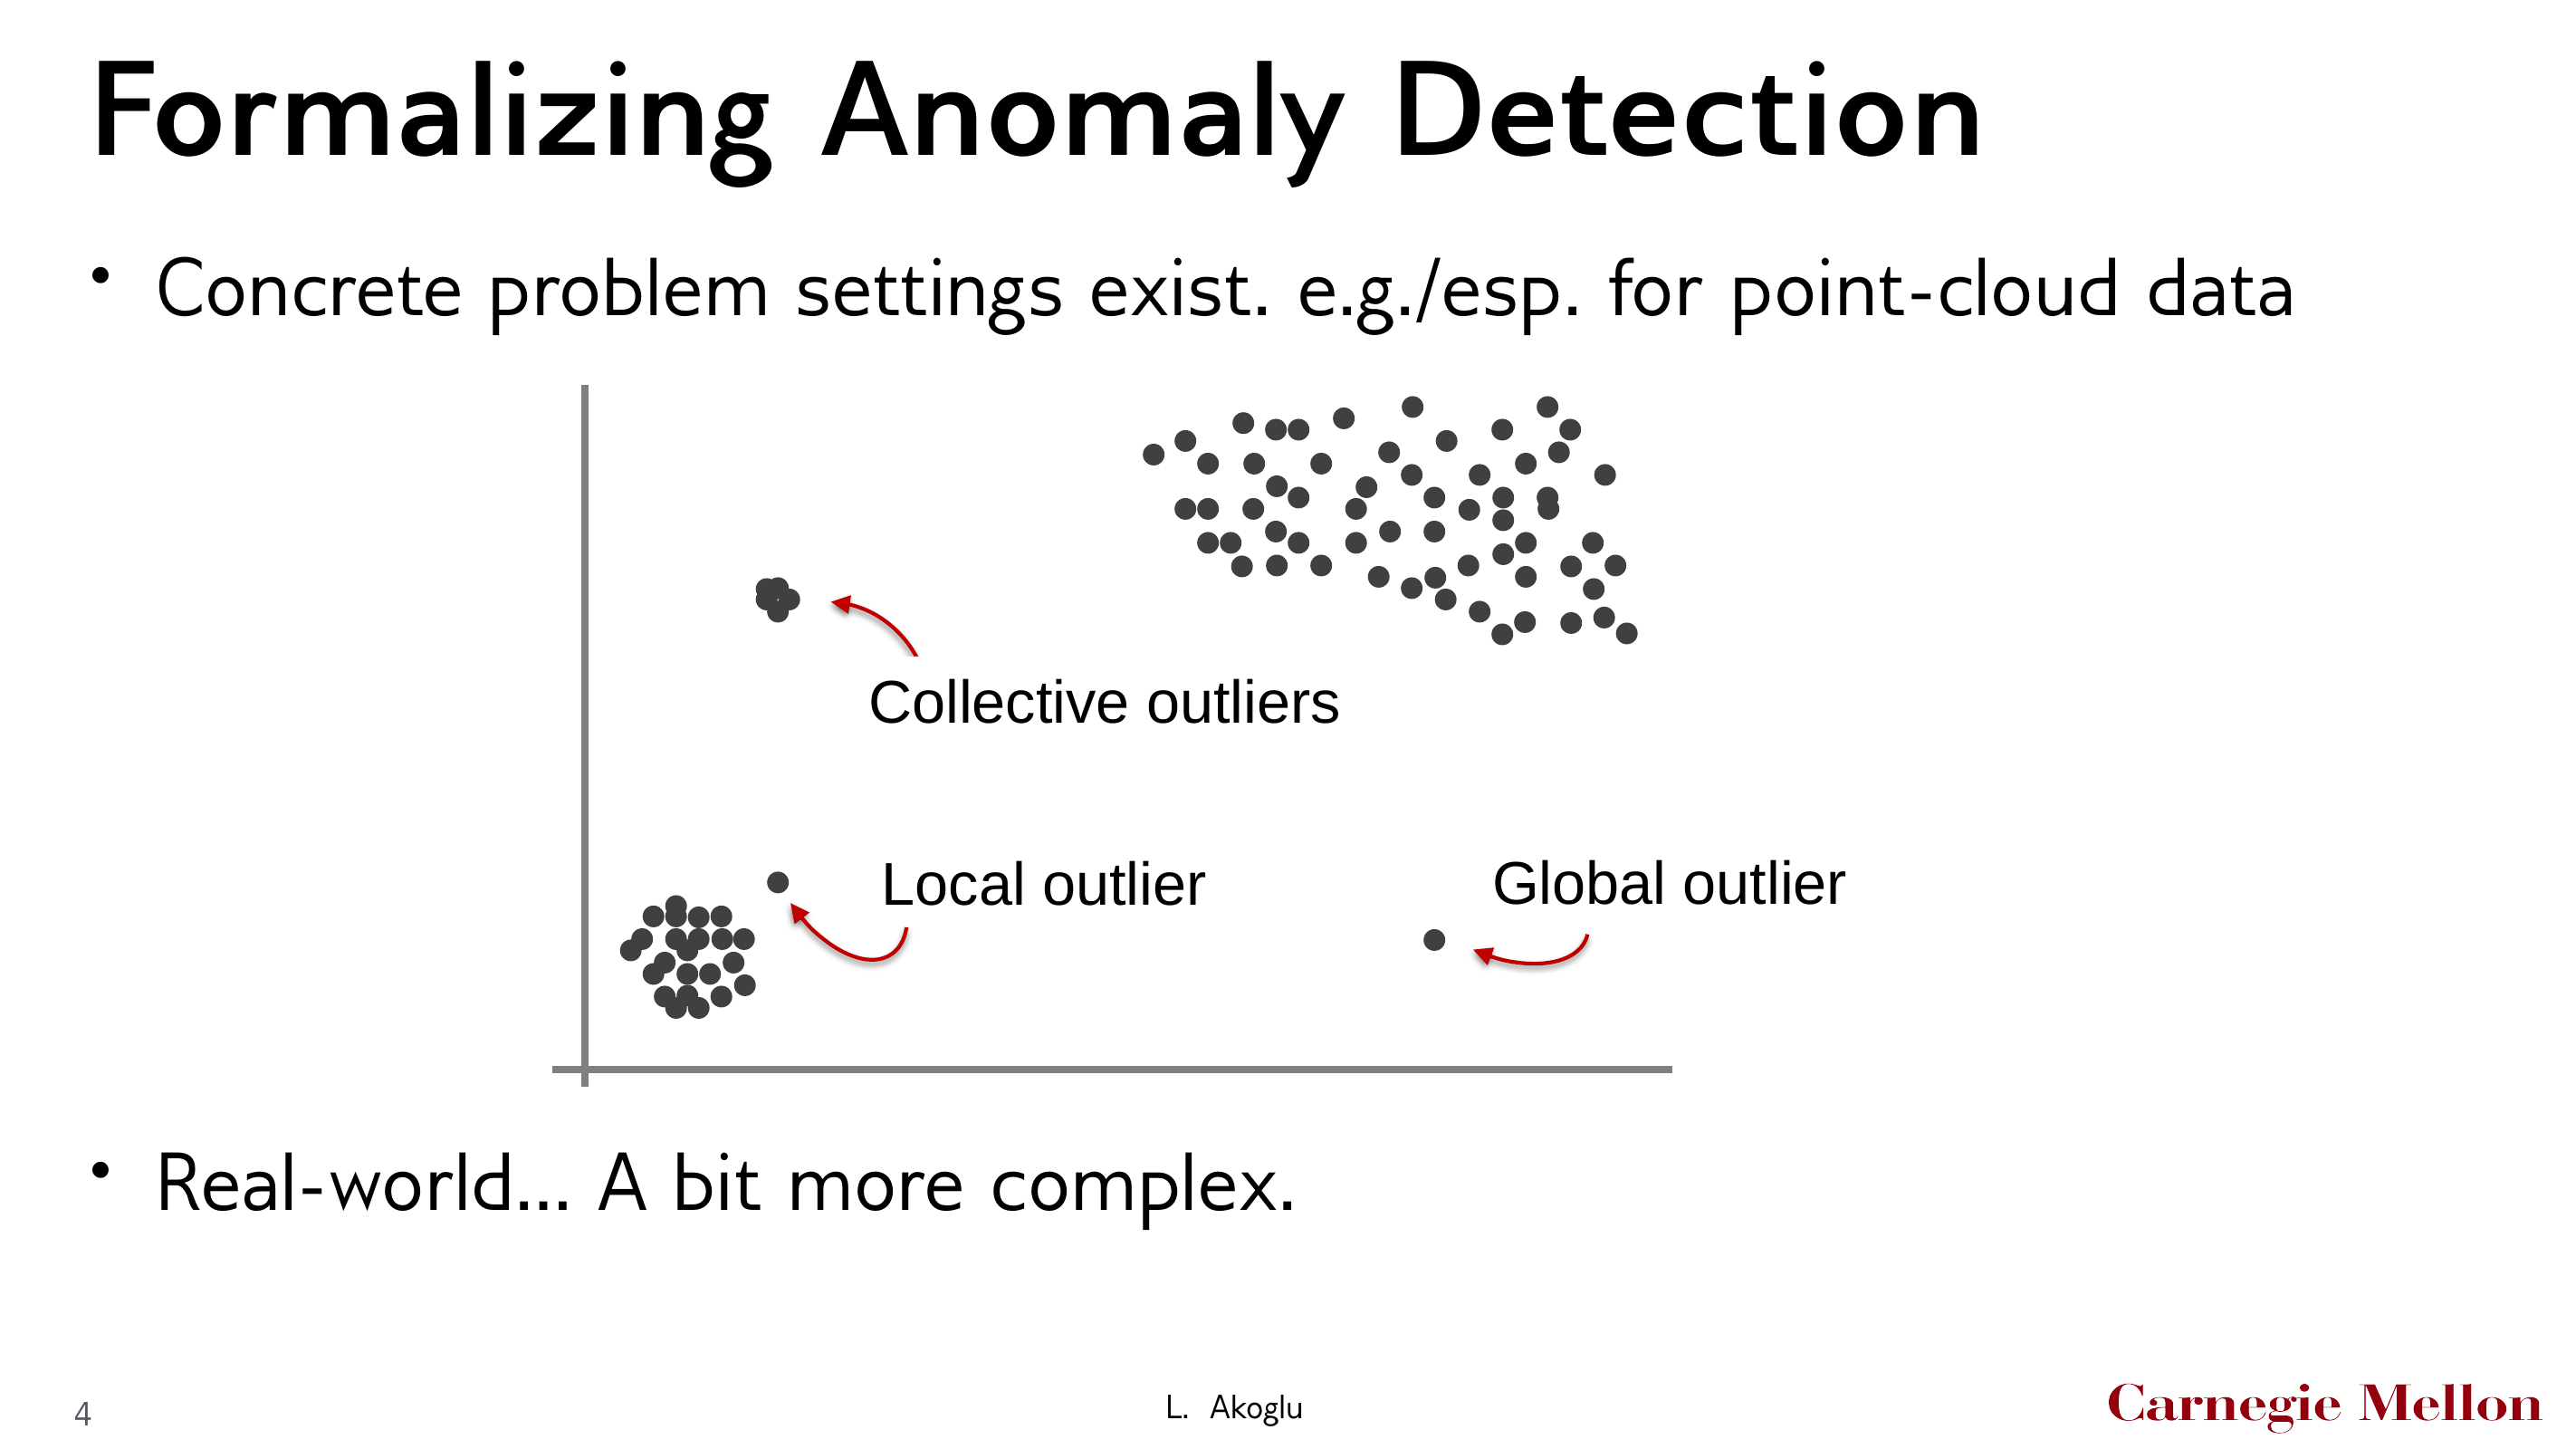

# Formalizing Anomaly Detection
Concrete problem settings exist. e.g./esp. for point-cloud data

Real-world… A bit more complex.

Collective outliers

Global outlier
Local outlier

4